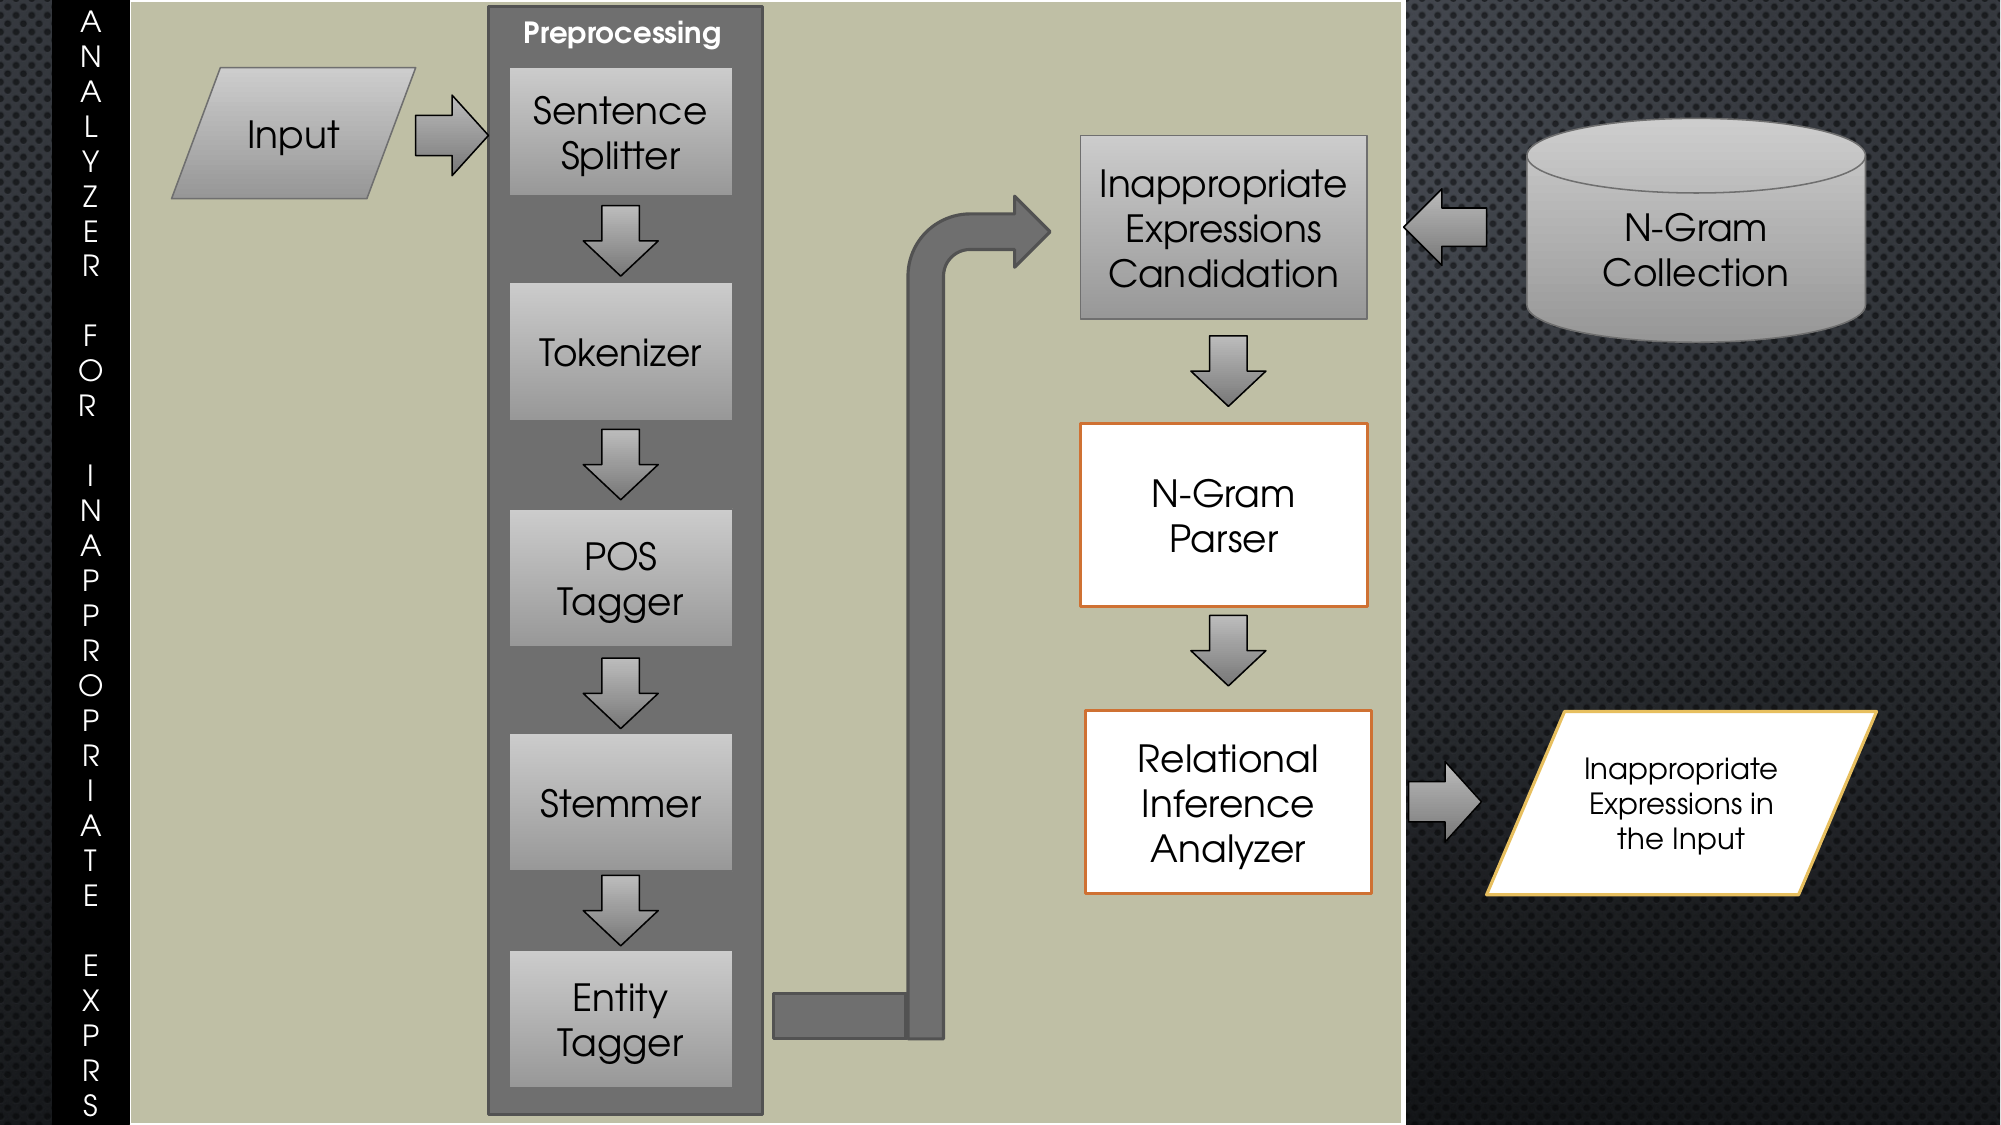

A
N
A
L
Y
Z
E
R

F
O
R

I
N
A
P
P
R
O
P
R
I
A
T
E

E
X
P
R
S

P
Preprocessing
Input
Sentence Splitter

#
N-Gram Collection
Inappropriate Expressions Candidation

Tokenizer

N-Gram Parser

POS Tagger

Relational Inference Analyzer
Inappropriate Expressions in the Input
Stemmer

Entity Tagger